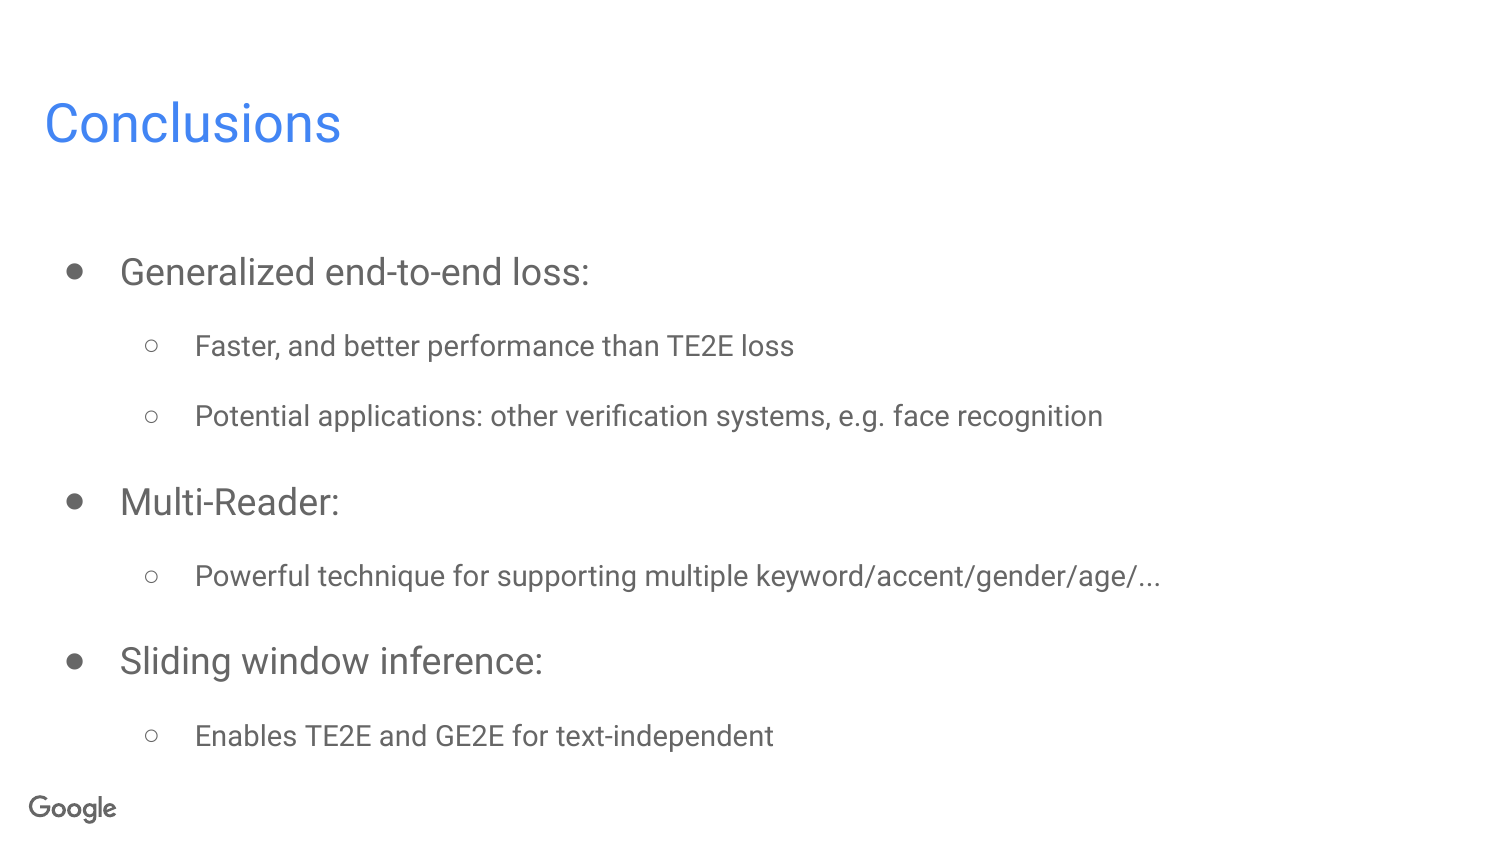

# Conclusions

Generalized end-to-end loss:
Faster, and better performance than TE2E loss
Potential applications: other verification systems, e.g. face recognition
Multi-Reader:
Powerful technique for supporting multiple keyword/accent/gender/age/...
Sliding window inference:
Enables TE2E and GE2E for text-independent